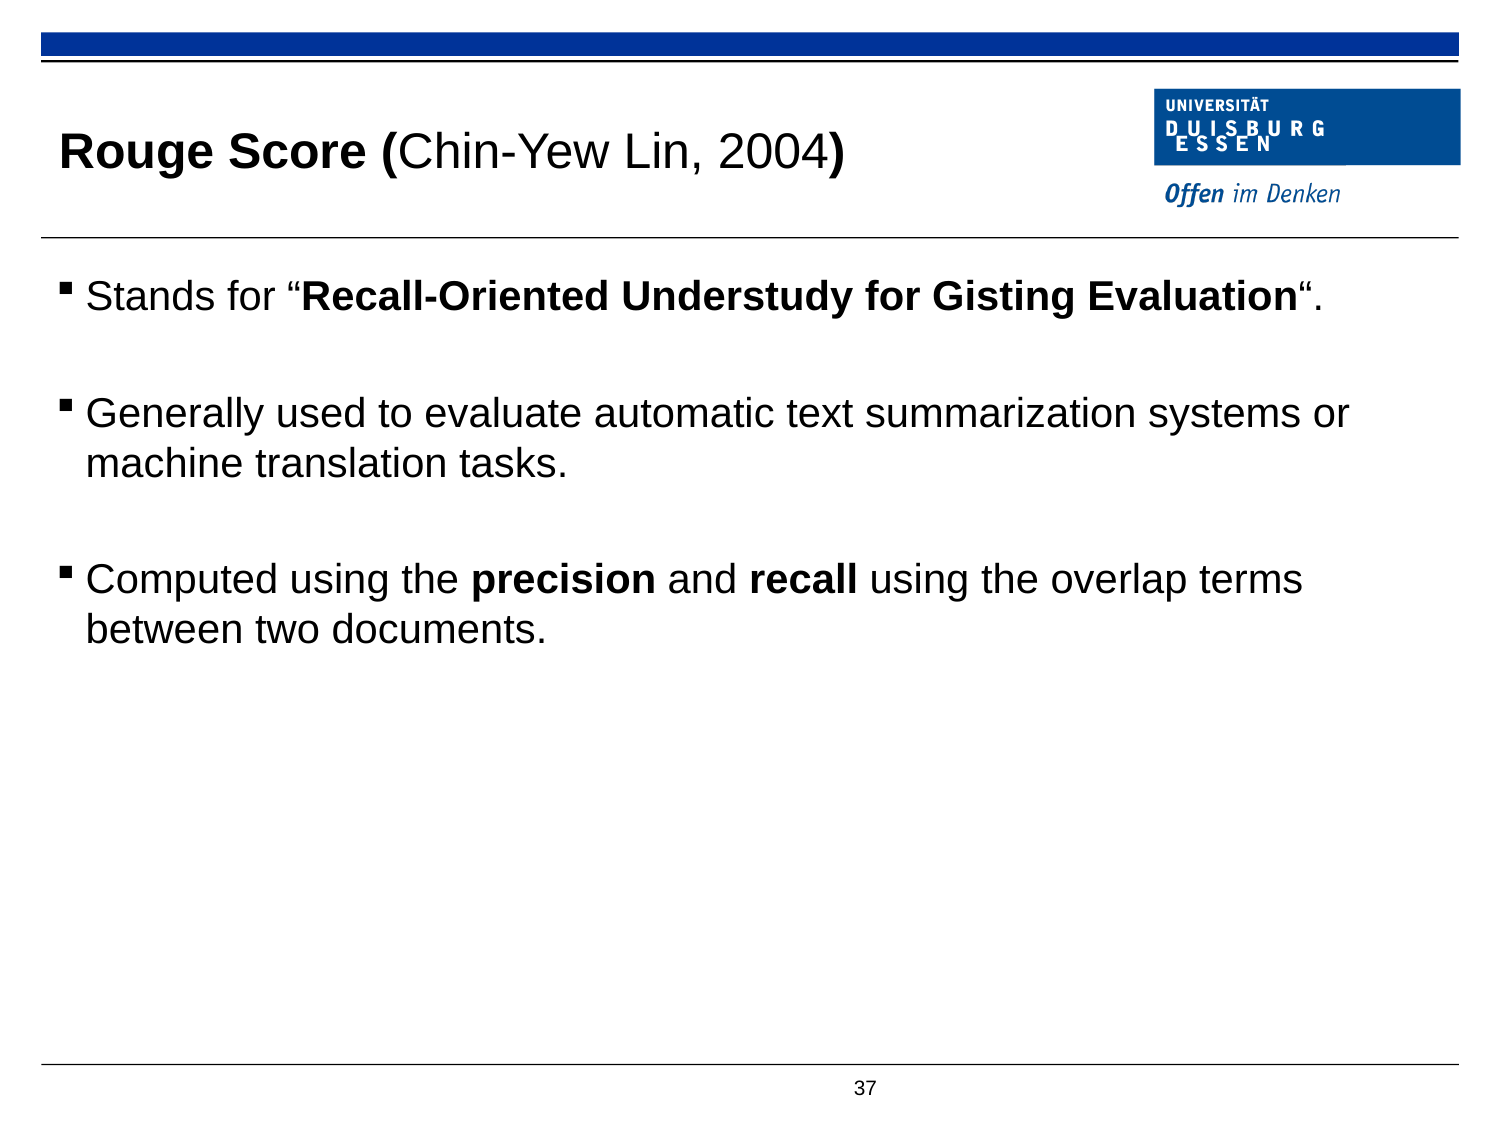

# Rouge Score (Chin-Yew Lin, 2004)
Stands for “Recall-Oriented Understudy for Gisting Evaluation“.

Generally used to evaluate automatic text summarization systems or machine translation tasks.

Computed using the precision and recall using the overlap terms between two documents.